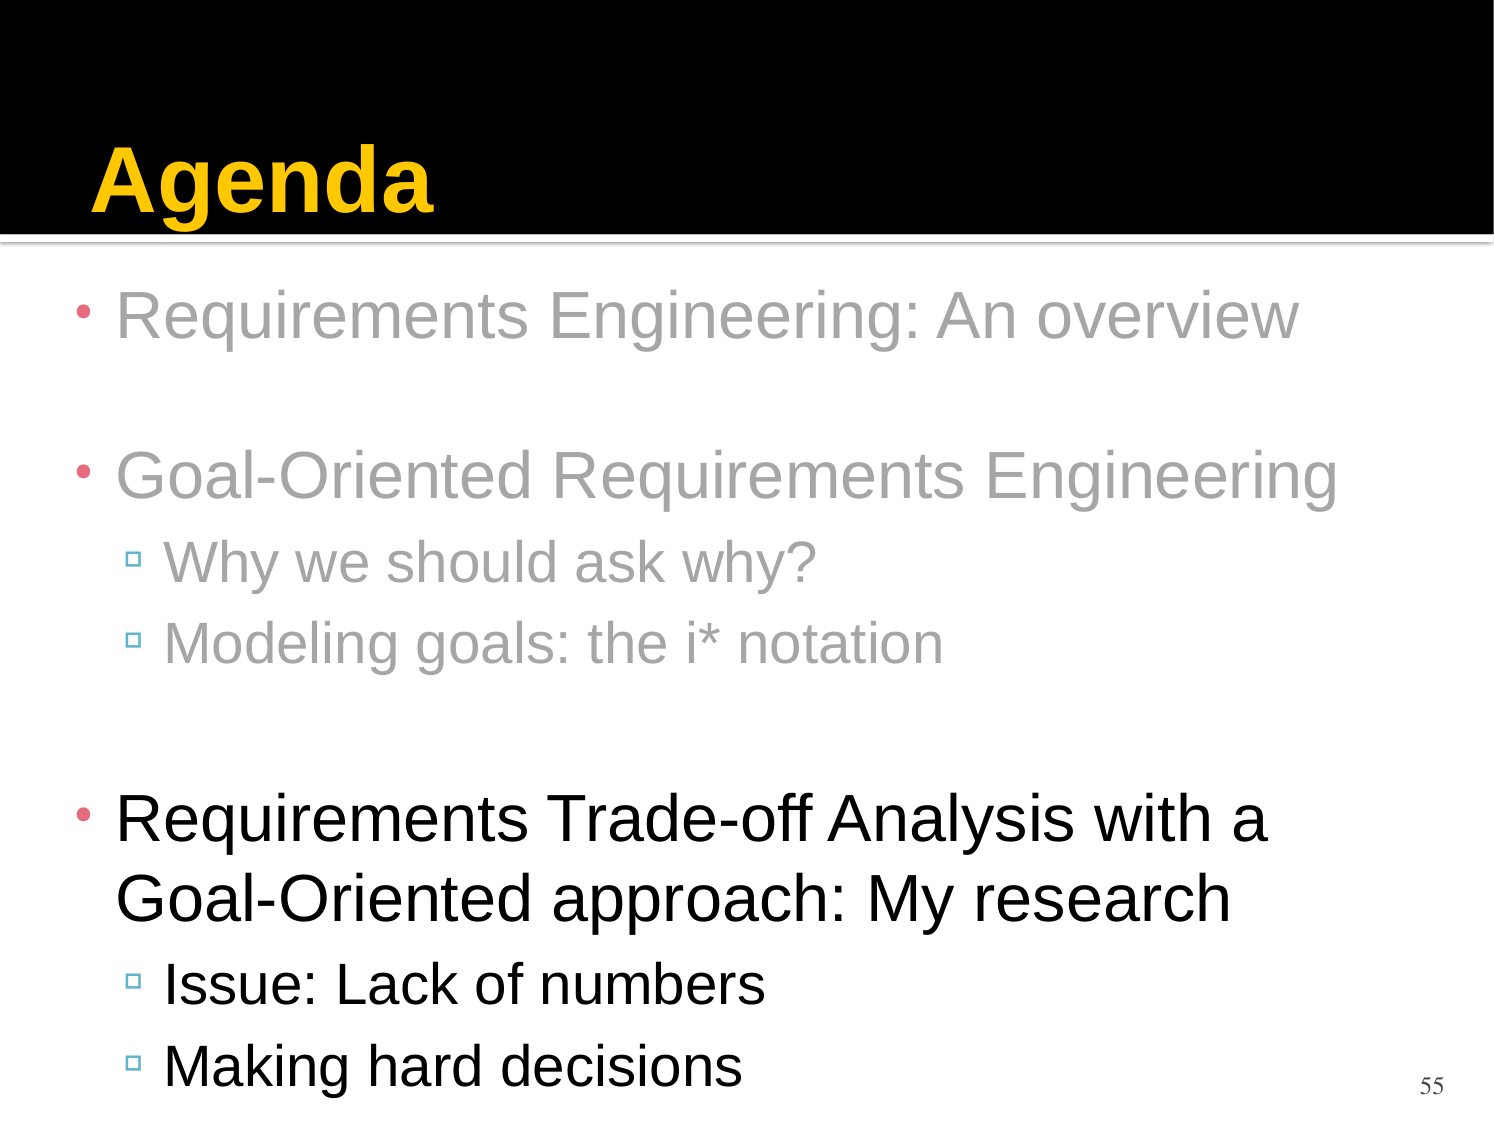

# Agenda
Requirements Engineering: An overview

Goal-Oriented Requirements Engineering
Why we should ask why?
Modeling goals: the i* notation

Requirements Trade-off Analysis with a Goal-Oriented approach: My research
Issue: Lack of numbers
Making hard decisions

55